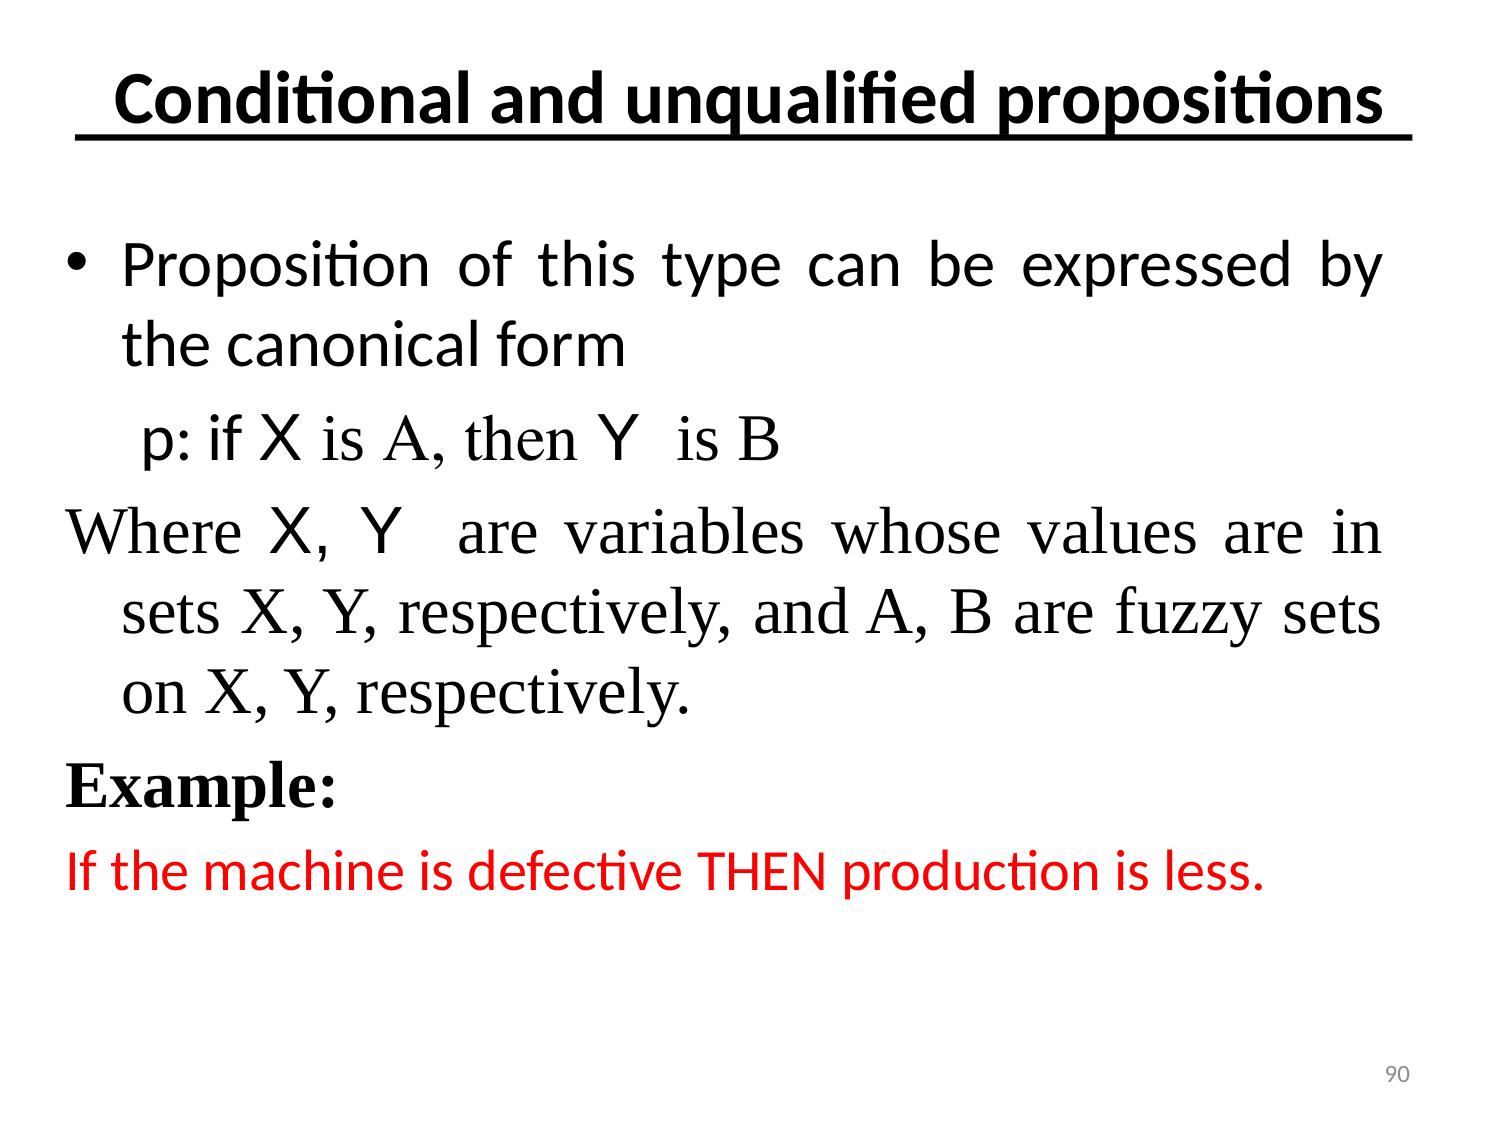

# Conditional and unqualified propositions

Proposition of this type can be expressed by the canonical form
     p: if X is A, then Y  is B
Where X, Y  are variables whose values are in sets X, Y, respectively, and A, B are fuzzy sets on X, Y, respectively.
Example:
If the machine is defective THEN production is less.

90